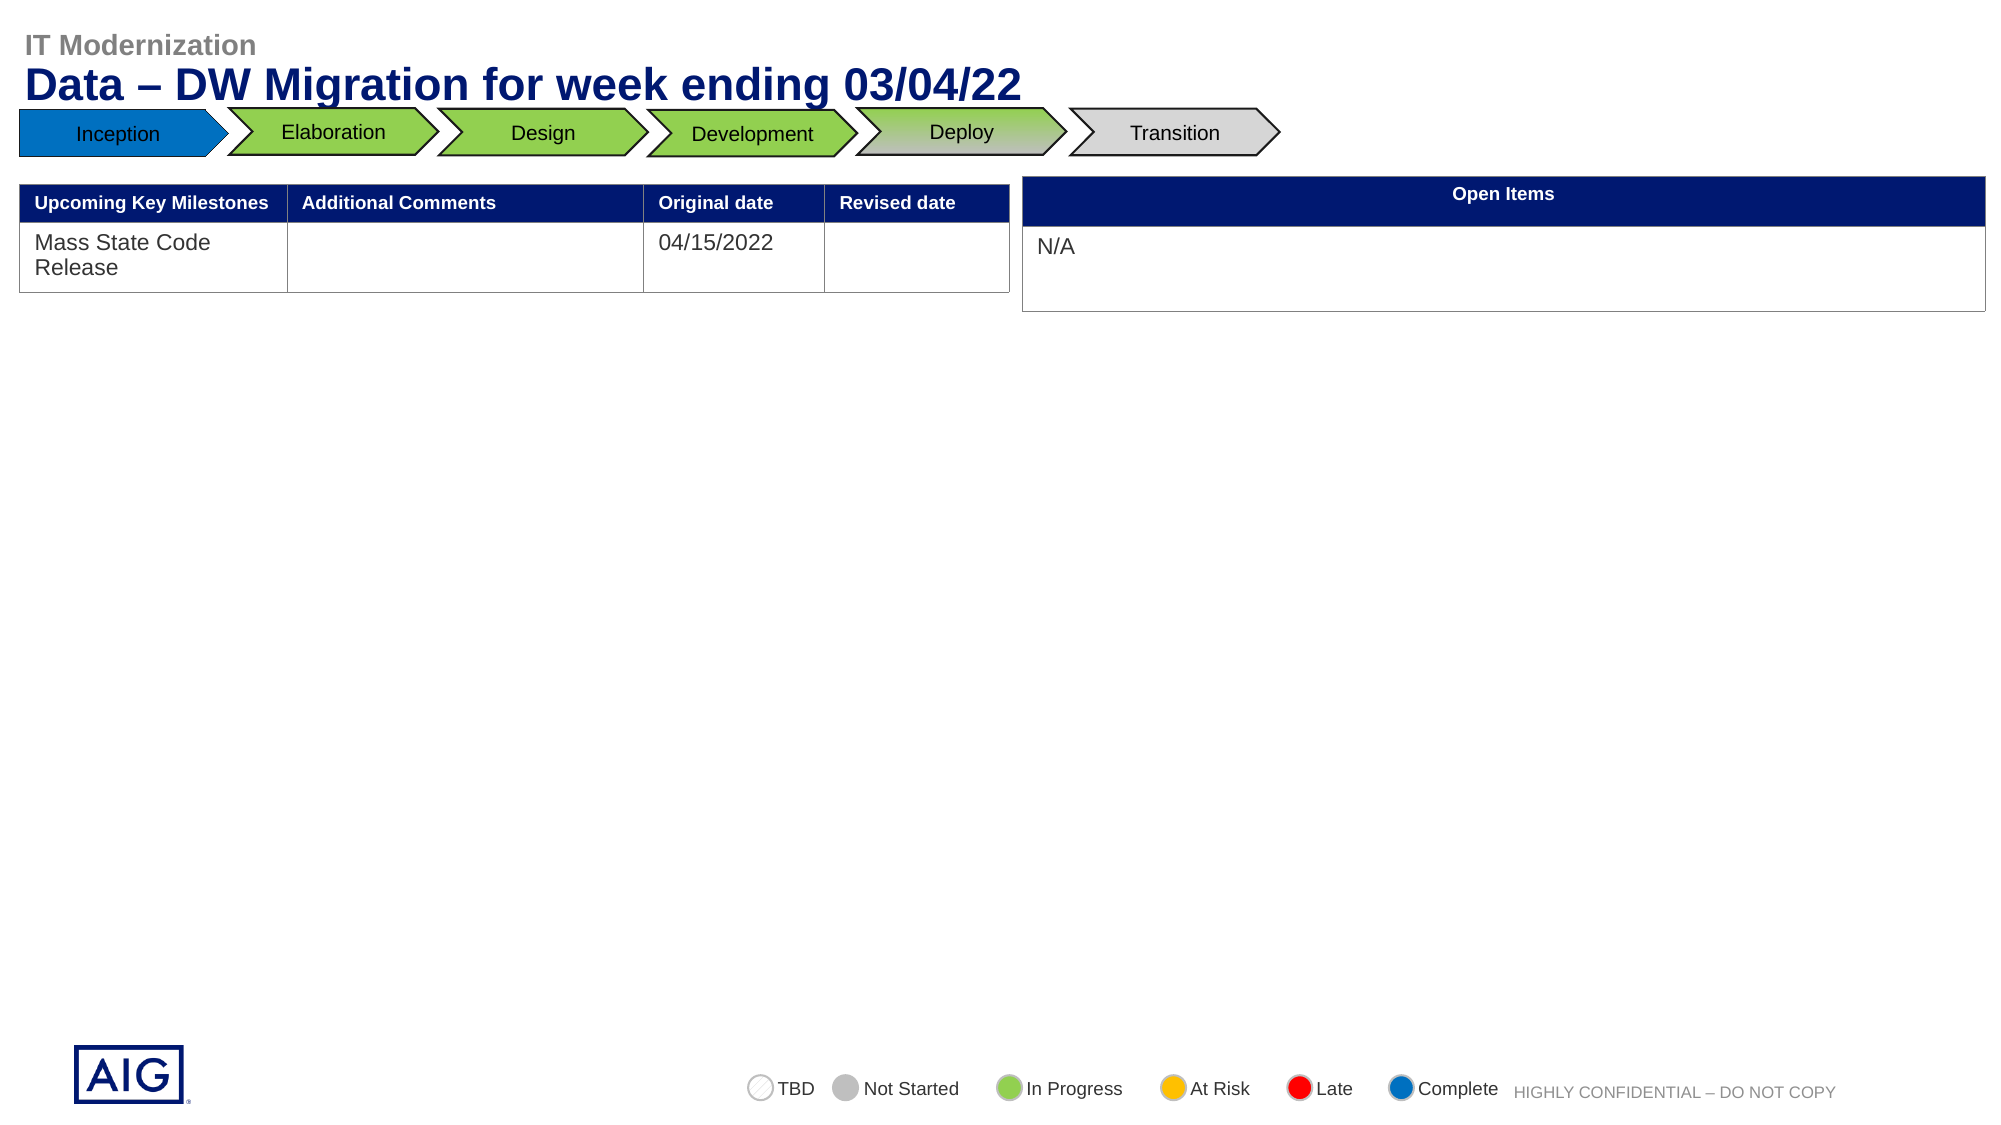

IT Modernization
Data – DW Migration for week ending 03/04/22
Elaboration
Transition
Design
Inception
Development
Deploy
| Open Items |
| --- |
| N/A |
| Upcoming Key Milestones | Additional Comments | Original date | Revised date |
| --- | --- | --- | --- |
| Mass State Code Release |  | 04/15/2022 |  |
TBD
Not Started
In Progress
At Risk
Late
Complete